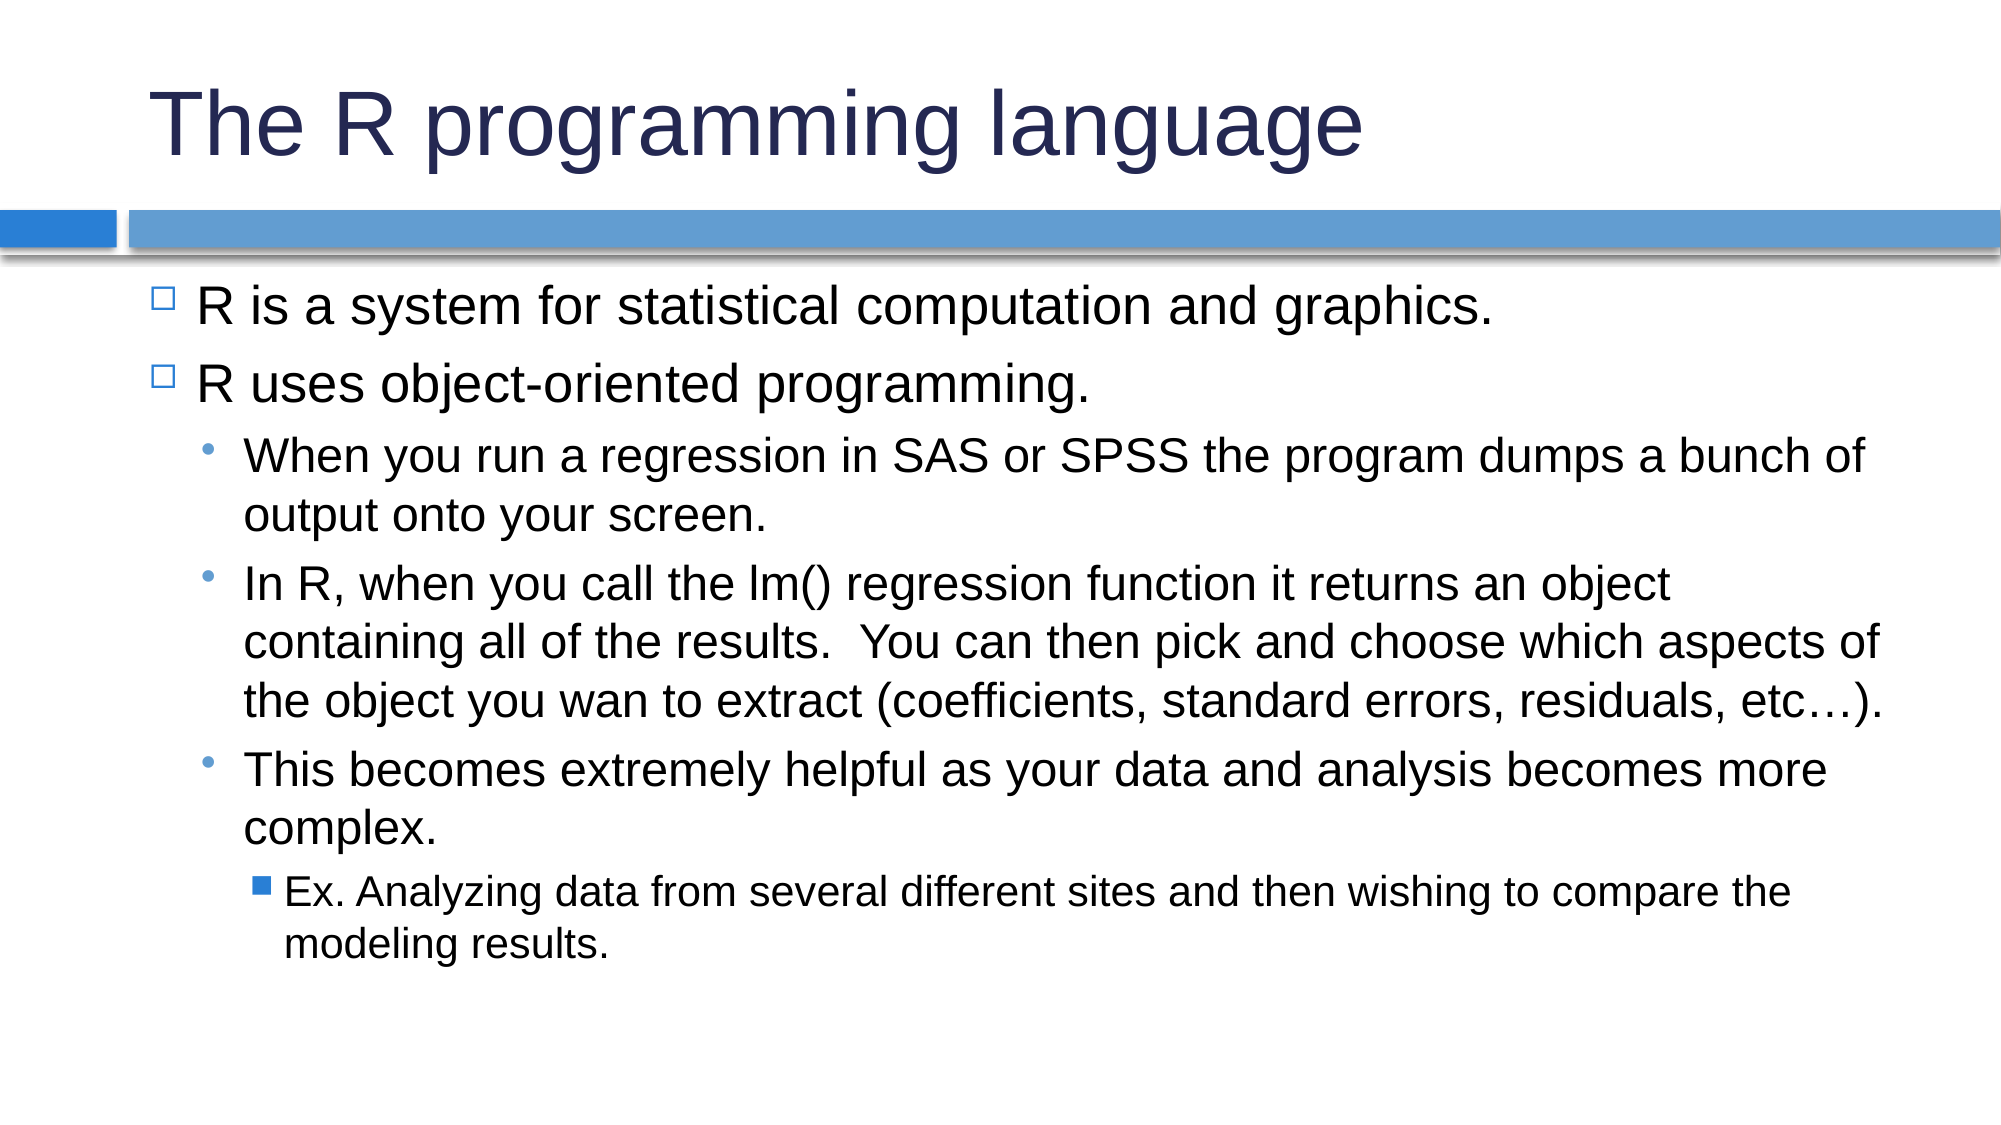

# The R programming language
R is a system for statistical computation and graphics.
R uses object-oriented programming.
When you run a regression in SAS or SPSS the program dumps a bunch of output onto your screen.
In R, when you call the lm() regression function it returns an object containing all of the results.  You can then pick and choose which aspects of the object you wan to extract (coefficients, standard errors, residuals, etc…).
This becomes extremely helpful as your data and analysis becomes more complex.
Ex. Analyzing data from several different sites and then wishing to compare the modeling results.